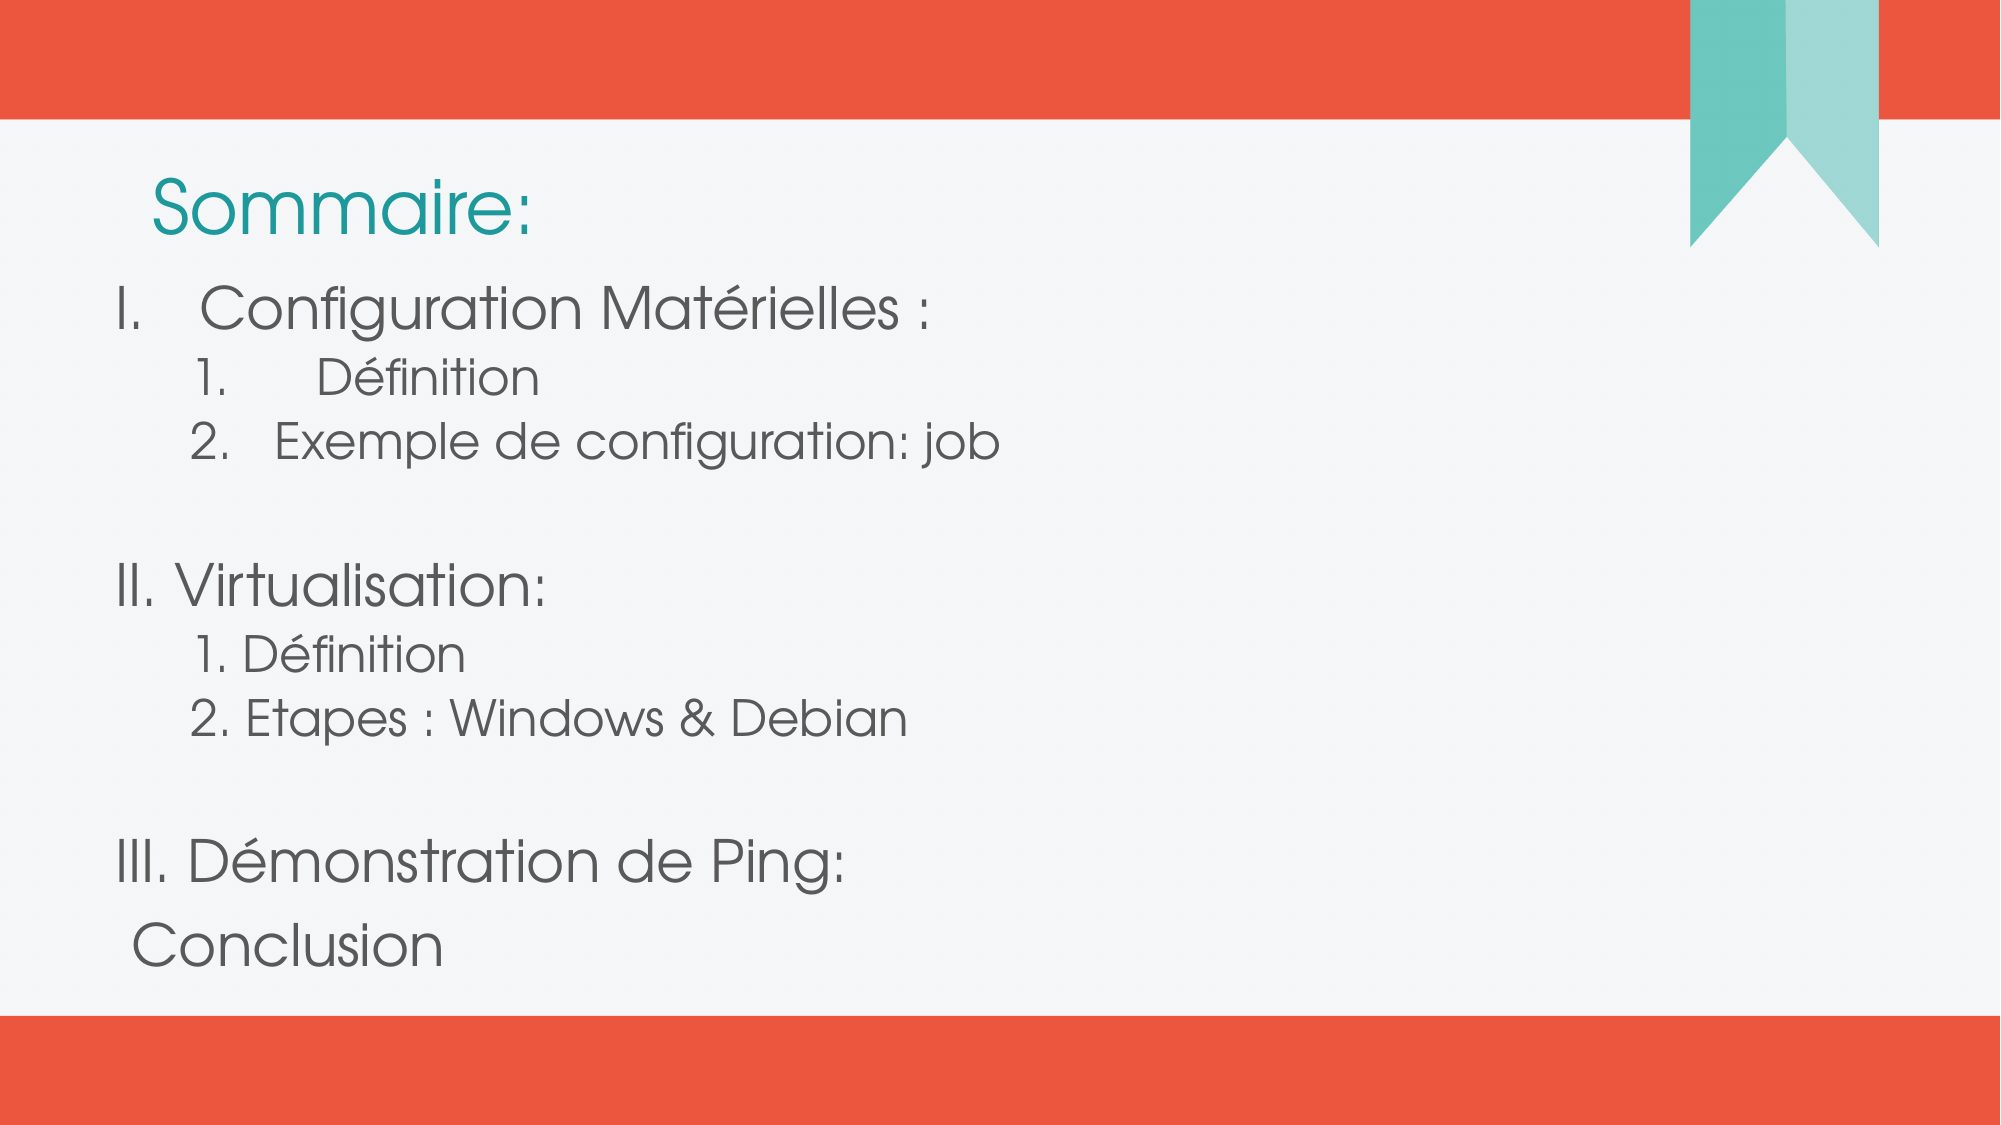

# Sommaire:
Configuration Matérielles :
   Définition
Exemple de configuration: job

II. Virtualisation:
1. Définition
2. Etapes : Windows & Debian

III. Démonstration de Ping:
 Conclusion